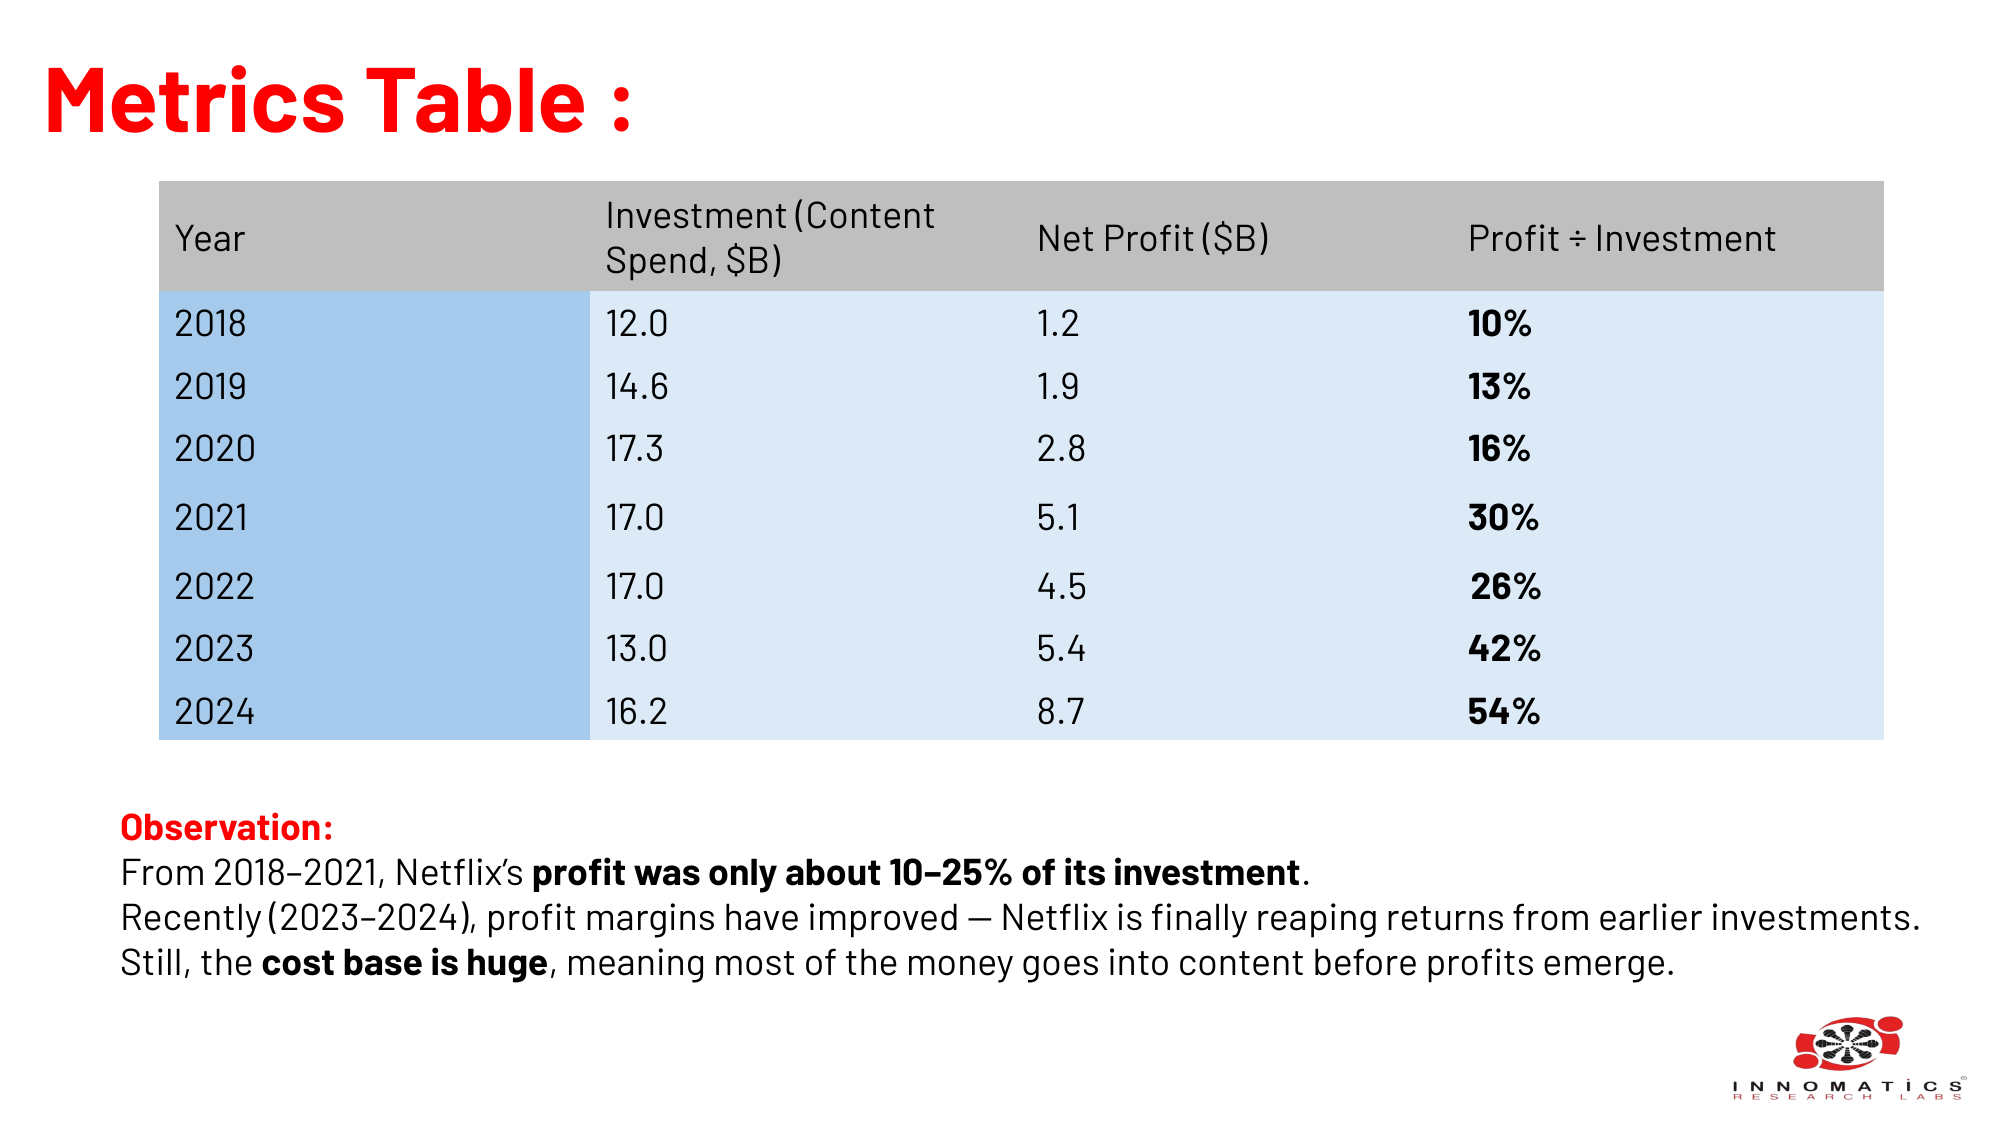

# Metrics Table :
| Year | Investment (Content Spend, $B) | Net Profit ($B) | Profit ÷ Investment |
| --- | --- | --- | --- |
| 2018 | 12.0 | 1.2 | 10% |
| 2019 | 14.6 | 1.9 | 13% |
| 2020 | 17.3 | 2.8 | 16% |
| 2021 | 17.0 | 5.1 | 30% |
| 2022 | 17.0 | 4.5 | 26% |
| 2023 | 13.0 | 5.4 | 42% |
| 2024 | 16.2 | 8.7 | 54% |
Observation:
From 2018–2021, Netflix’s profit was only about 10–25% of its investment.
Recently (2023–2024), profit margins have improved — Netflix is finally reaping returns from earlier investments.
Still, the cost base is huge, meaning most of the money goes into content before profits emerge.